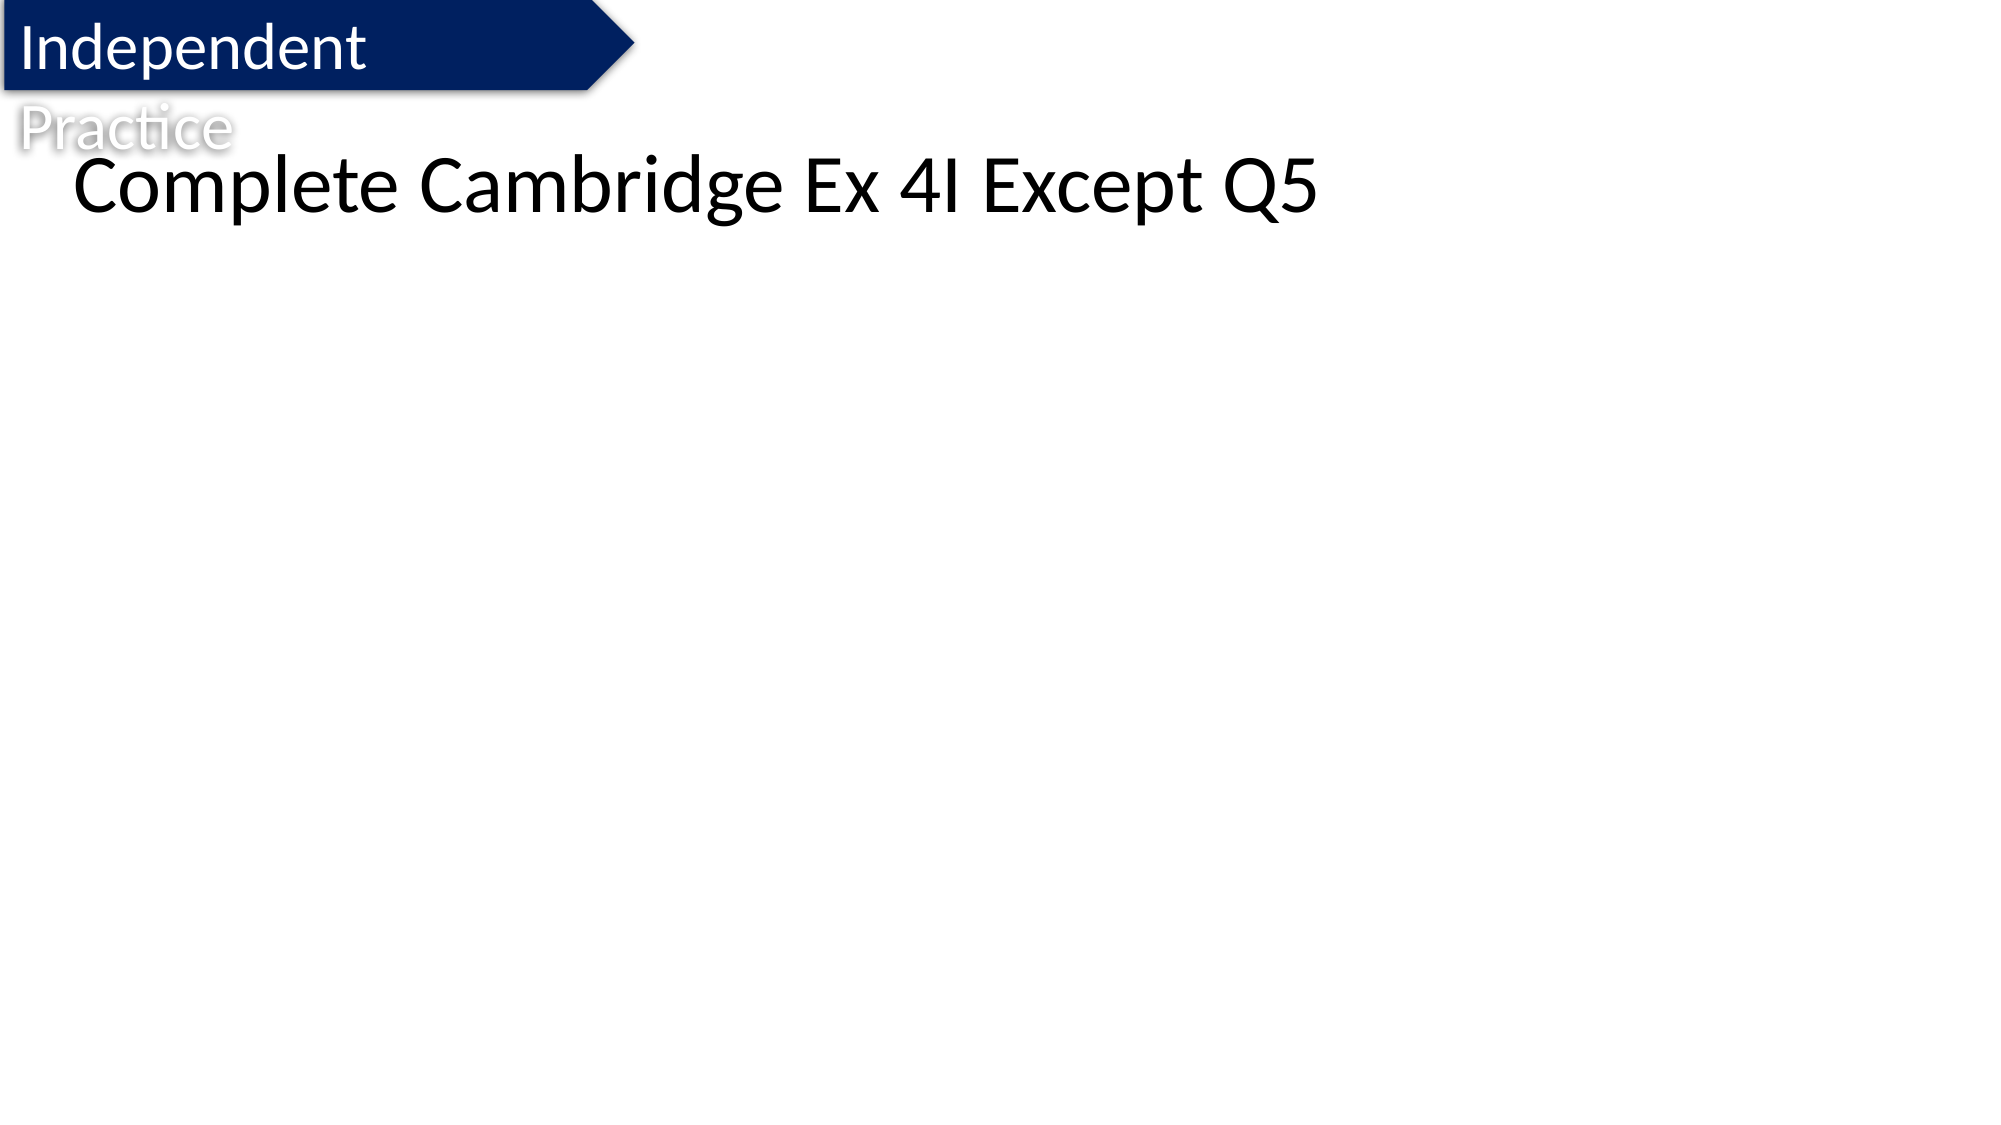

Independent Practice
Complete Cambridge Ex 4I Except Q5